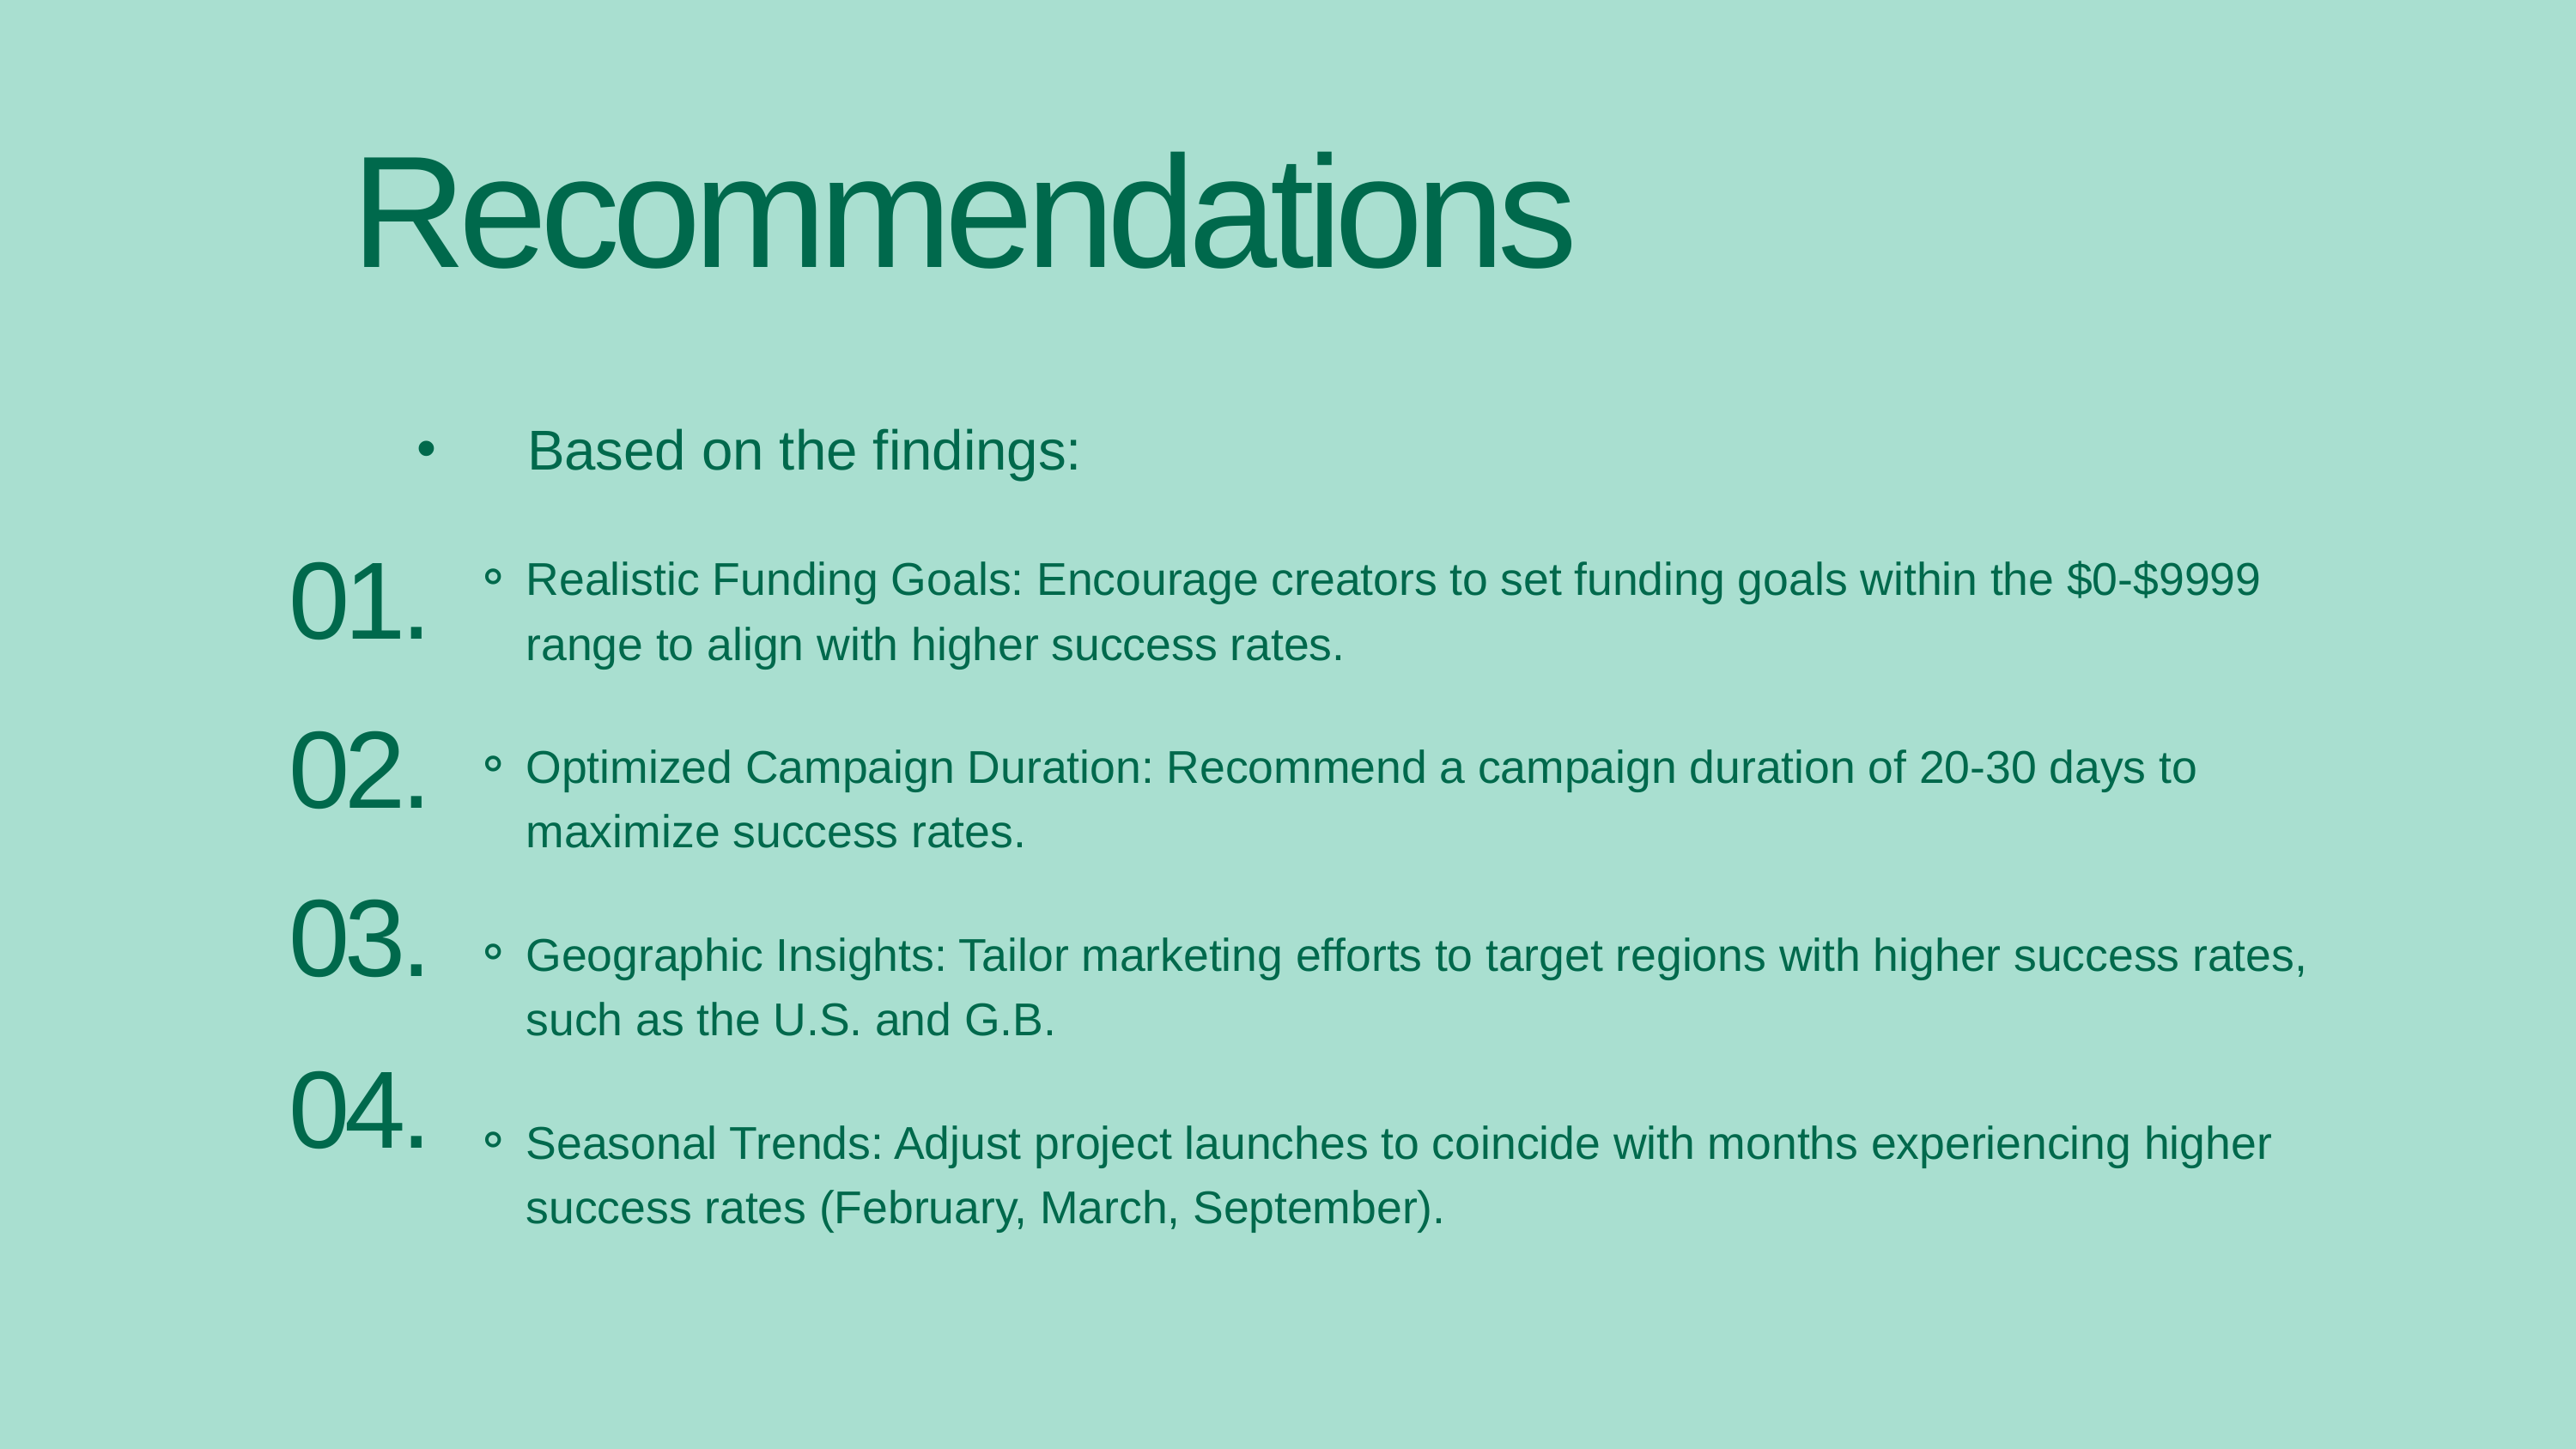

Recommendations
    Based on the findings:

Realistic Funding Goals: Encourage creators to set funding goals within the $0-$9999 range to align with higher success rates.

Optimized Campaign Duration: Recommend a campaign duration of 20-30 days to maximize success rates.

Geographic Insights: Tailor marketing efforts to target regions with higher success rates, such as the U.S. and G.B.

Seasonal Trends: Adjust project launches to coincide with months experiencing higher success rates (February, March, September).

01.
02.
03.
04.